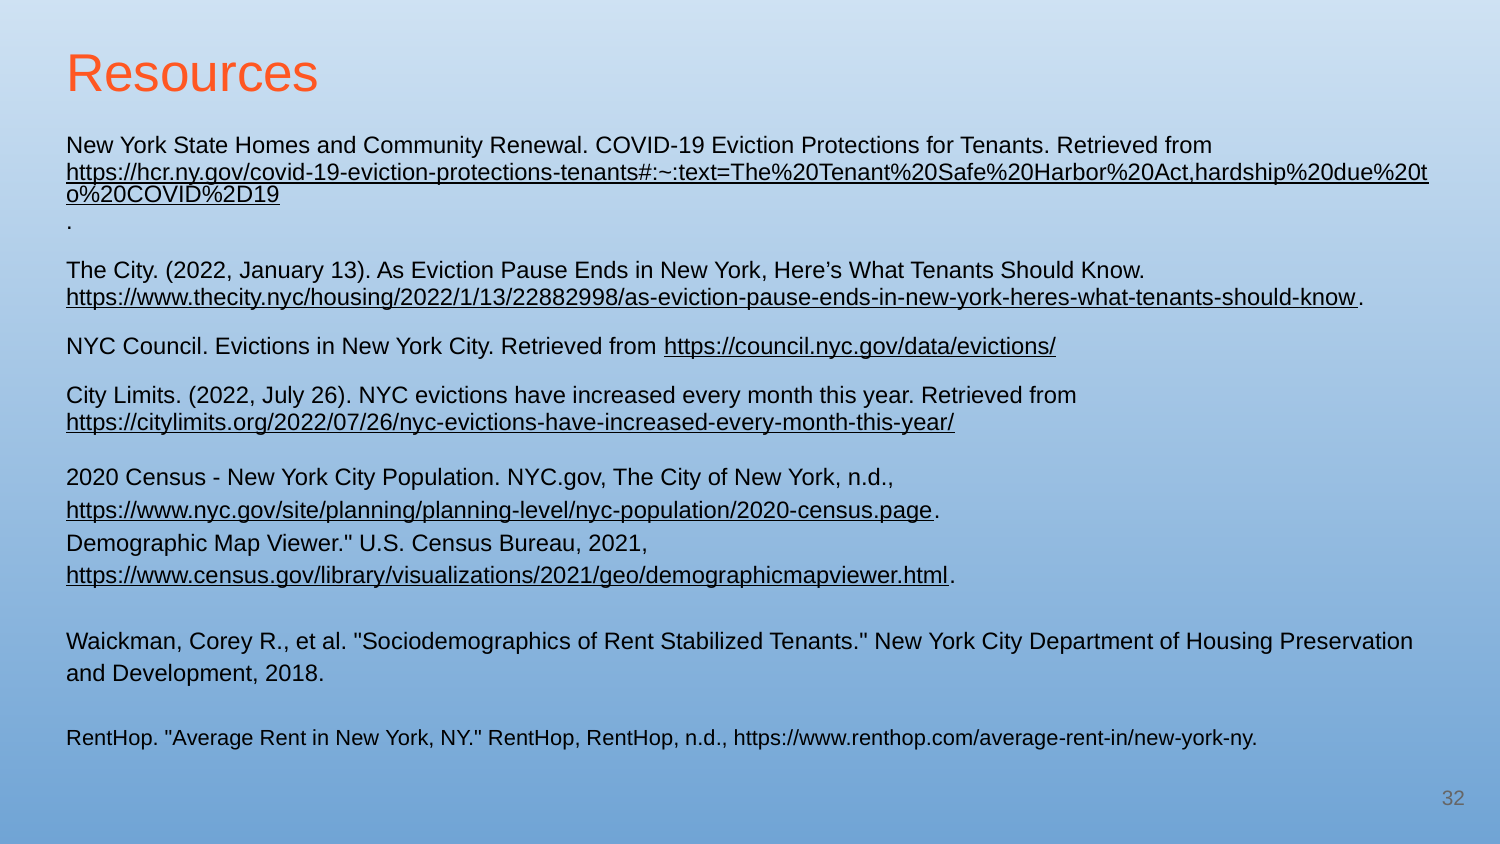

# Resources
New York State Homes and Community Renewal. COVID-19 Eviction Protections for Tenants. Retrieved from https://hcr.ny.gov/covid-19-eviction-protections-tenants#:~:text=The%20Tenant%20Safe%20Harbor%20Act,hardship%20due%20to%20COVID%2D19.
The City. (2022, January 13). As Eviction Pause Ends in New York, Here’s What Tenants Should Know. https://www.thecity.nyc/housing/2022/1/13/22882998/as-eviction-pause-ends-in-new-york-heres-what-tenants-should-know.
NYC Council. Evictions in New York City. Retrieved from https://council.nyc.gov/data/evictions/
City Limits. (2022, July 26). NYC evictions have increased every month this year. Retrieved from https://citylimits.org/2022/07/26/nyc-evictions-have-increased-every-month-this-year/
2020 Census - New York City Population. NYC.gov, The City of New York, n.d., https://www.nyc.gov/site/planning/planning-level/nyc-population/2020-census.page.
Demographic Map Viewer." U.S. Census Bureau, 2021, https://www.census.gov/library/visualizations/2021/geo/demographicmapviewer.html.

Waickman, Corey R., et al. "Sociodemographics of Rent Stabilized Tenants." New York City Department of Housing Preservation and Development, 2018.

RentHop. "Average Rent in New York, NY." RentHop, RentHop, n.d., https://www.renthop.com/average-rent-in/new-york-ny.
32